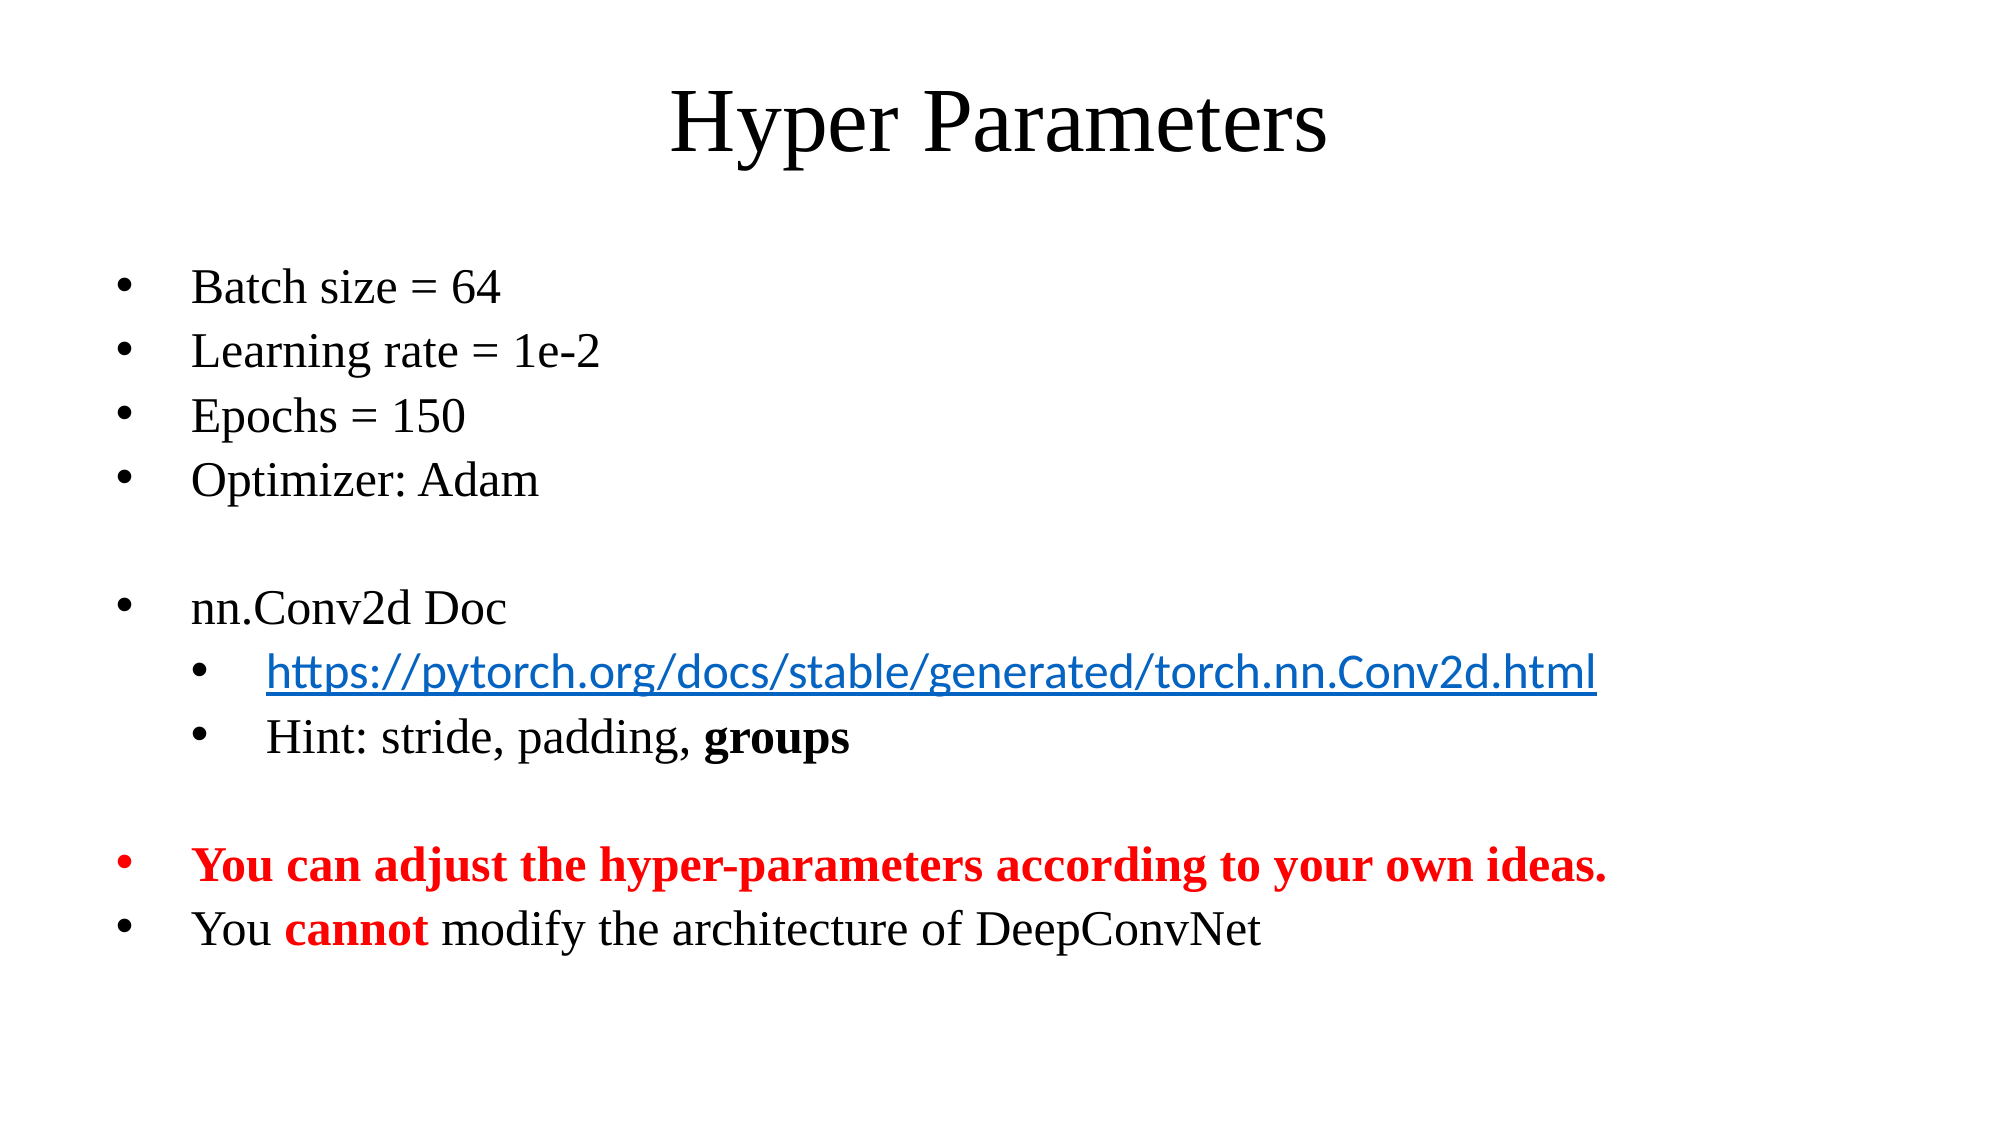

Hyper Parameters
Batch size = 64
Learning rate = 1e-2
Epochs = 150
Optimizer: Adam

nn.Conv2d Doc
https://pytorch.org/docs/stable/generated/torch.nn.Conv2d.html
Hint: stride, padding, groups

You can adjust the hyper-parameters according to your own ideas.
You cannot modify the architecture of DeepConvNet